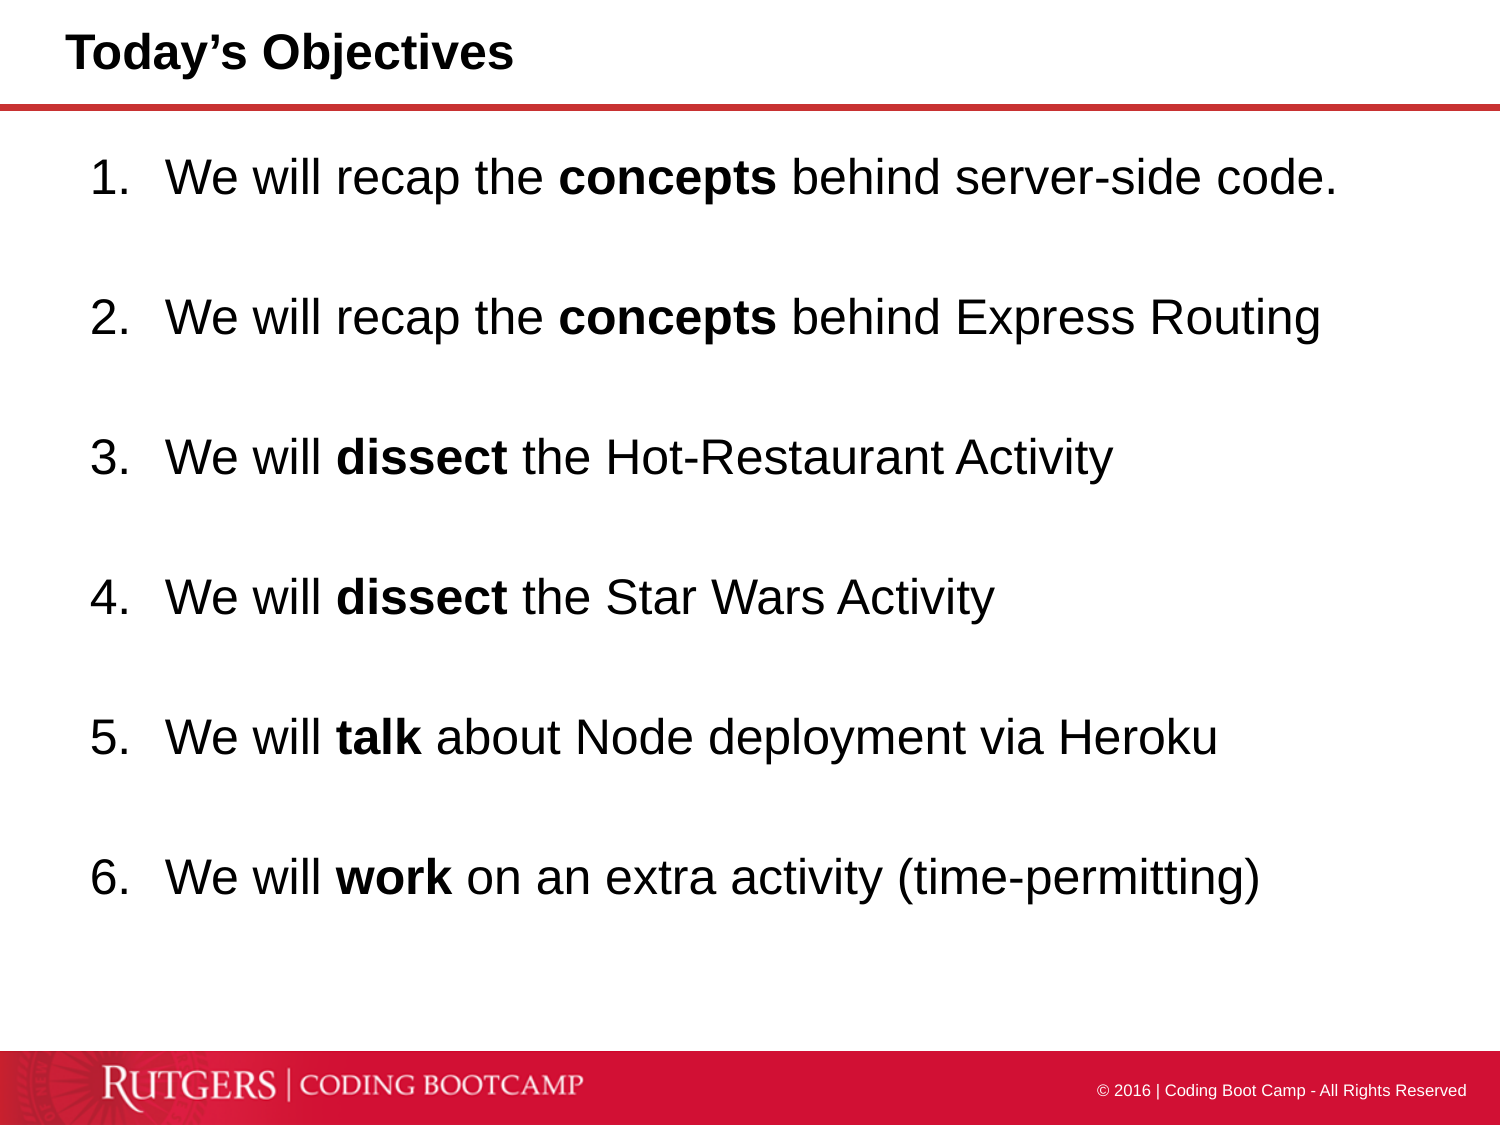

# Today’s Objectives
We will recap the concepts behind server-side code.

We will recap the concepts behind Express Routing

We will dissect the Hot-Restaurant Activity

We will dissect the Star Wars Activity

We will talk about Node deployment via Heroku

We will work on an extra activity (time-permitting)